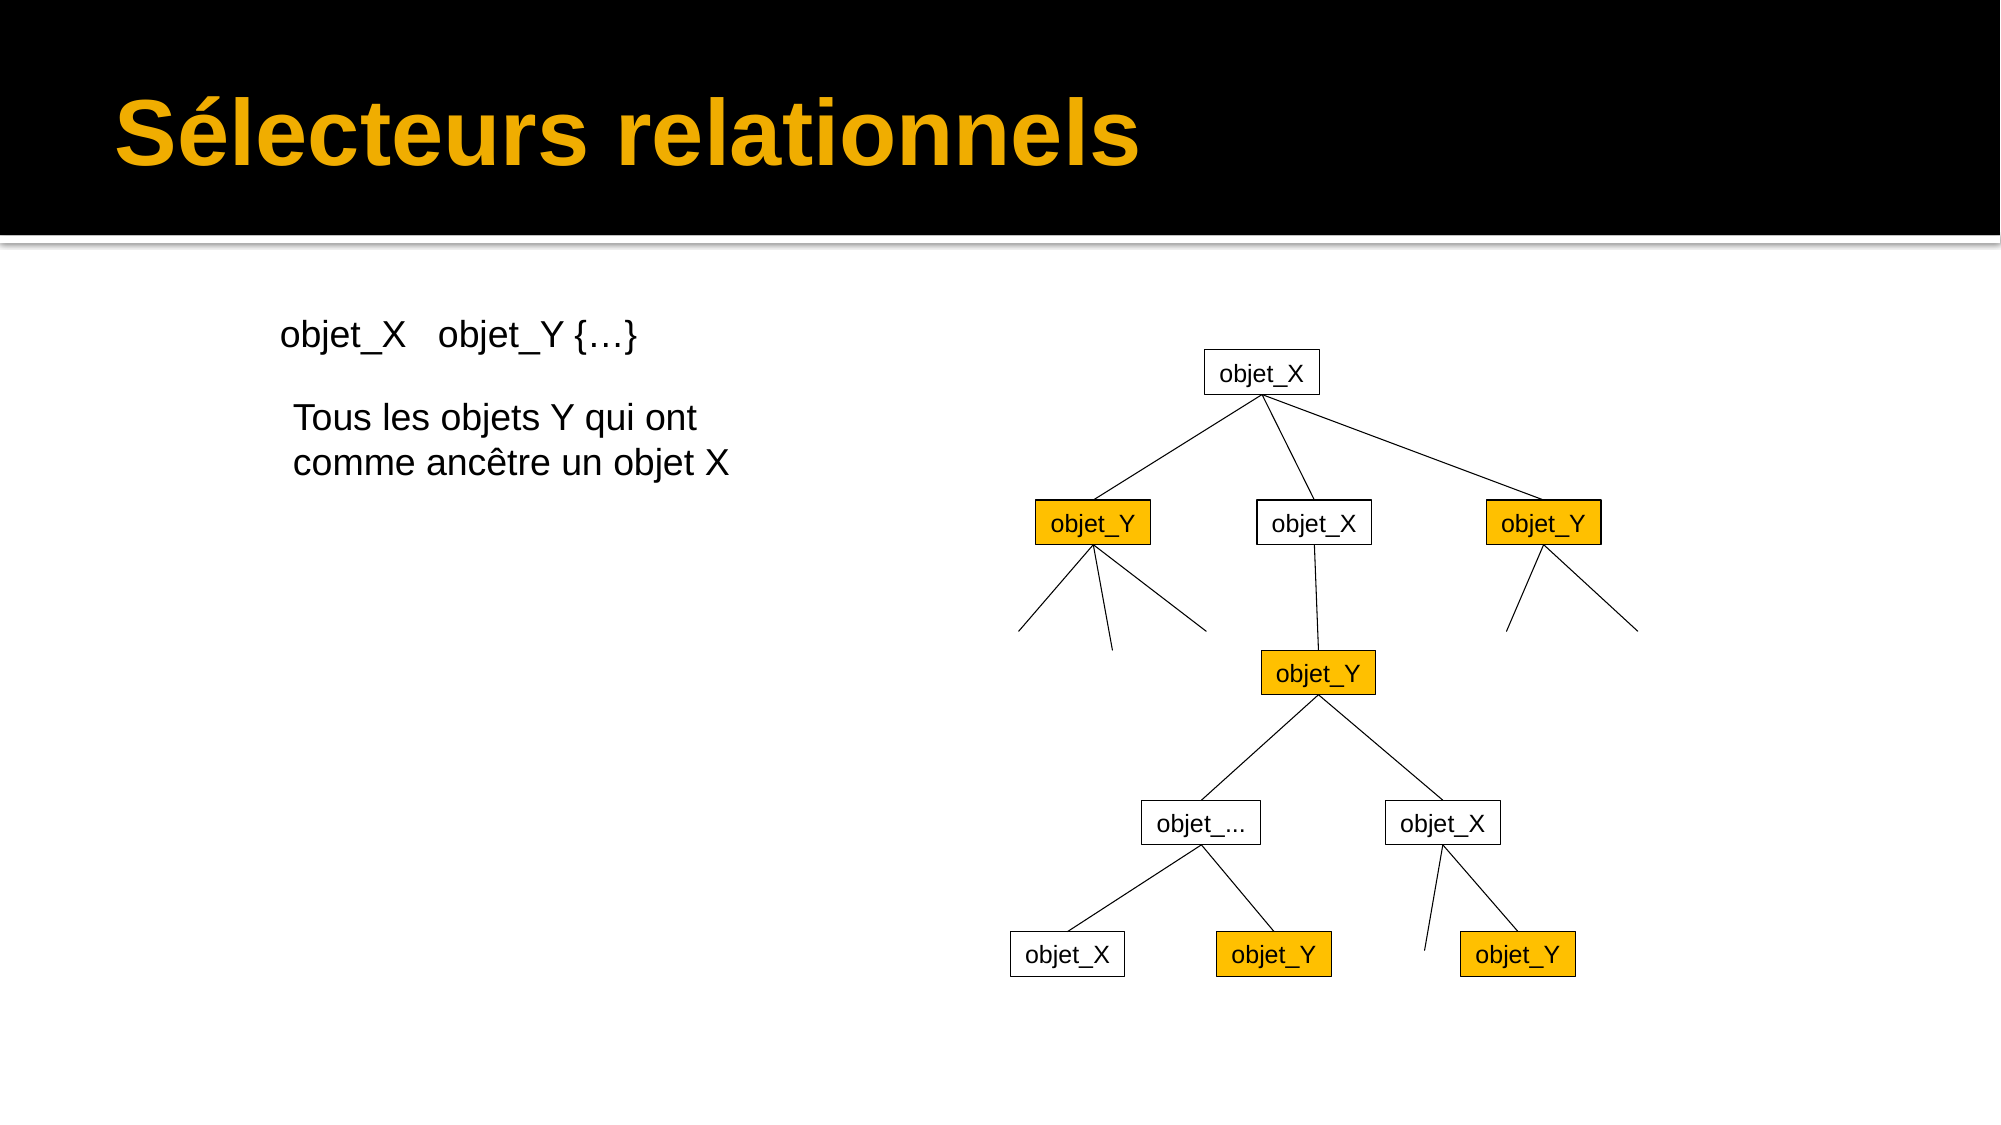

# Sélecteurs relationnels
objet_X   objet_Y {…}
objet_X
objet_Y
objet_X
objet_Y
objet_Y
objet_...
objet_X
objet_X
objet_Y
objet_Y
Tous les objets Y qui ont
comme ancêtre un objet X